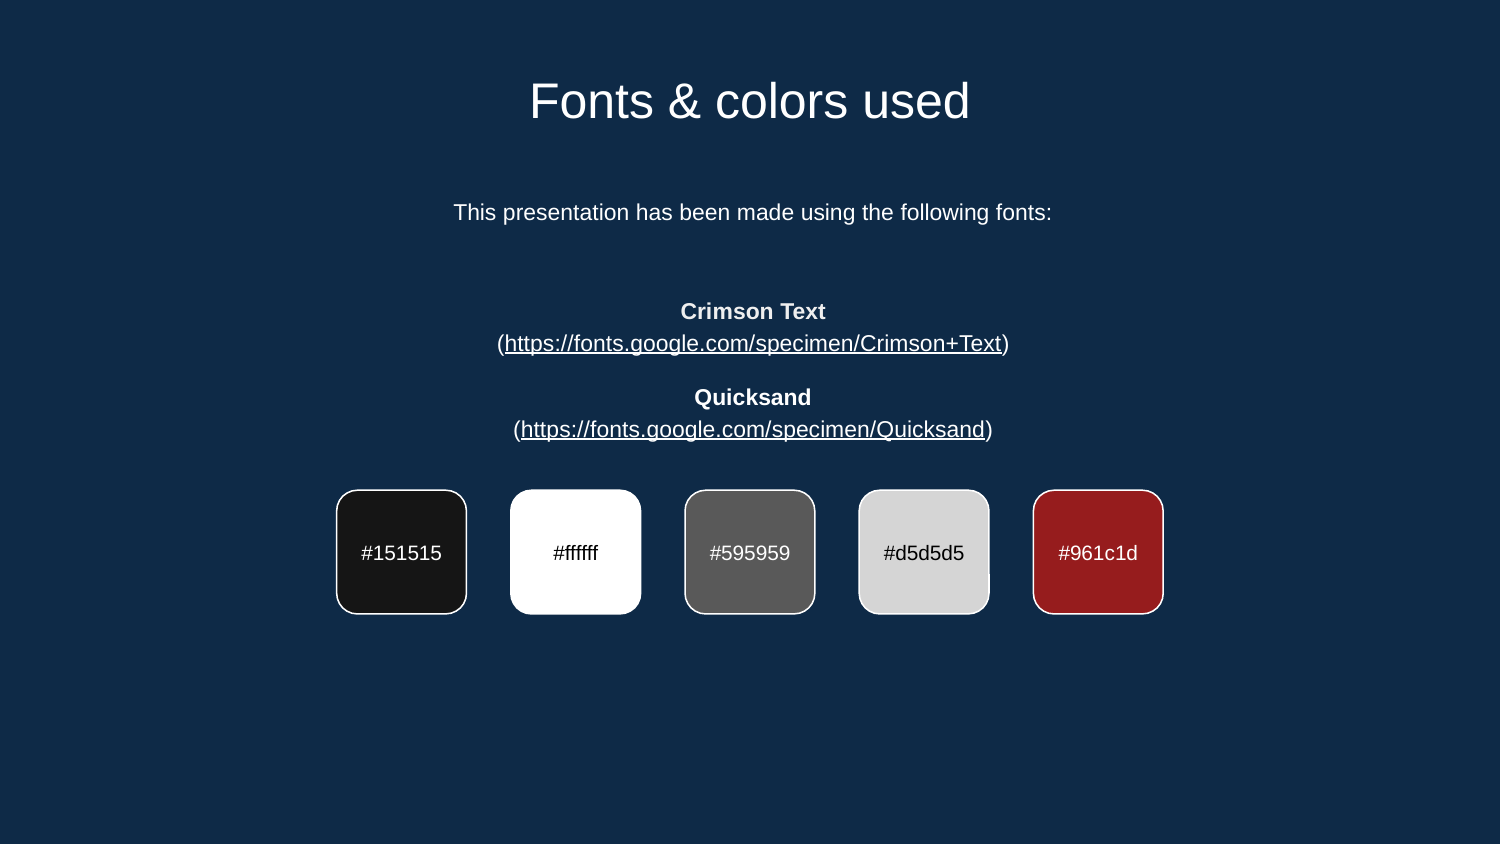

Fonts & colors used
This presentation has been made using the following fonts:

Crimson Text
(https://fonts.google.com/specimen/Crimson+Text)

Quicksand
(https://fonts.google.com/specimen/Quicksand)

#151515
#ffffff
#595959
#d5d5d5
#961c1d